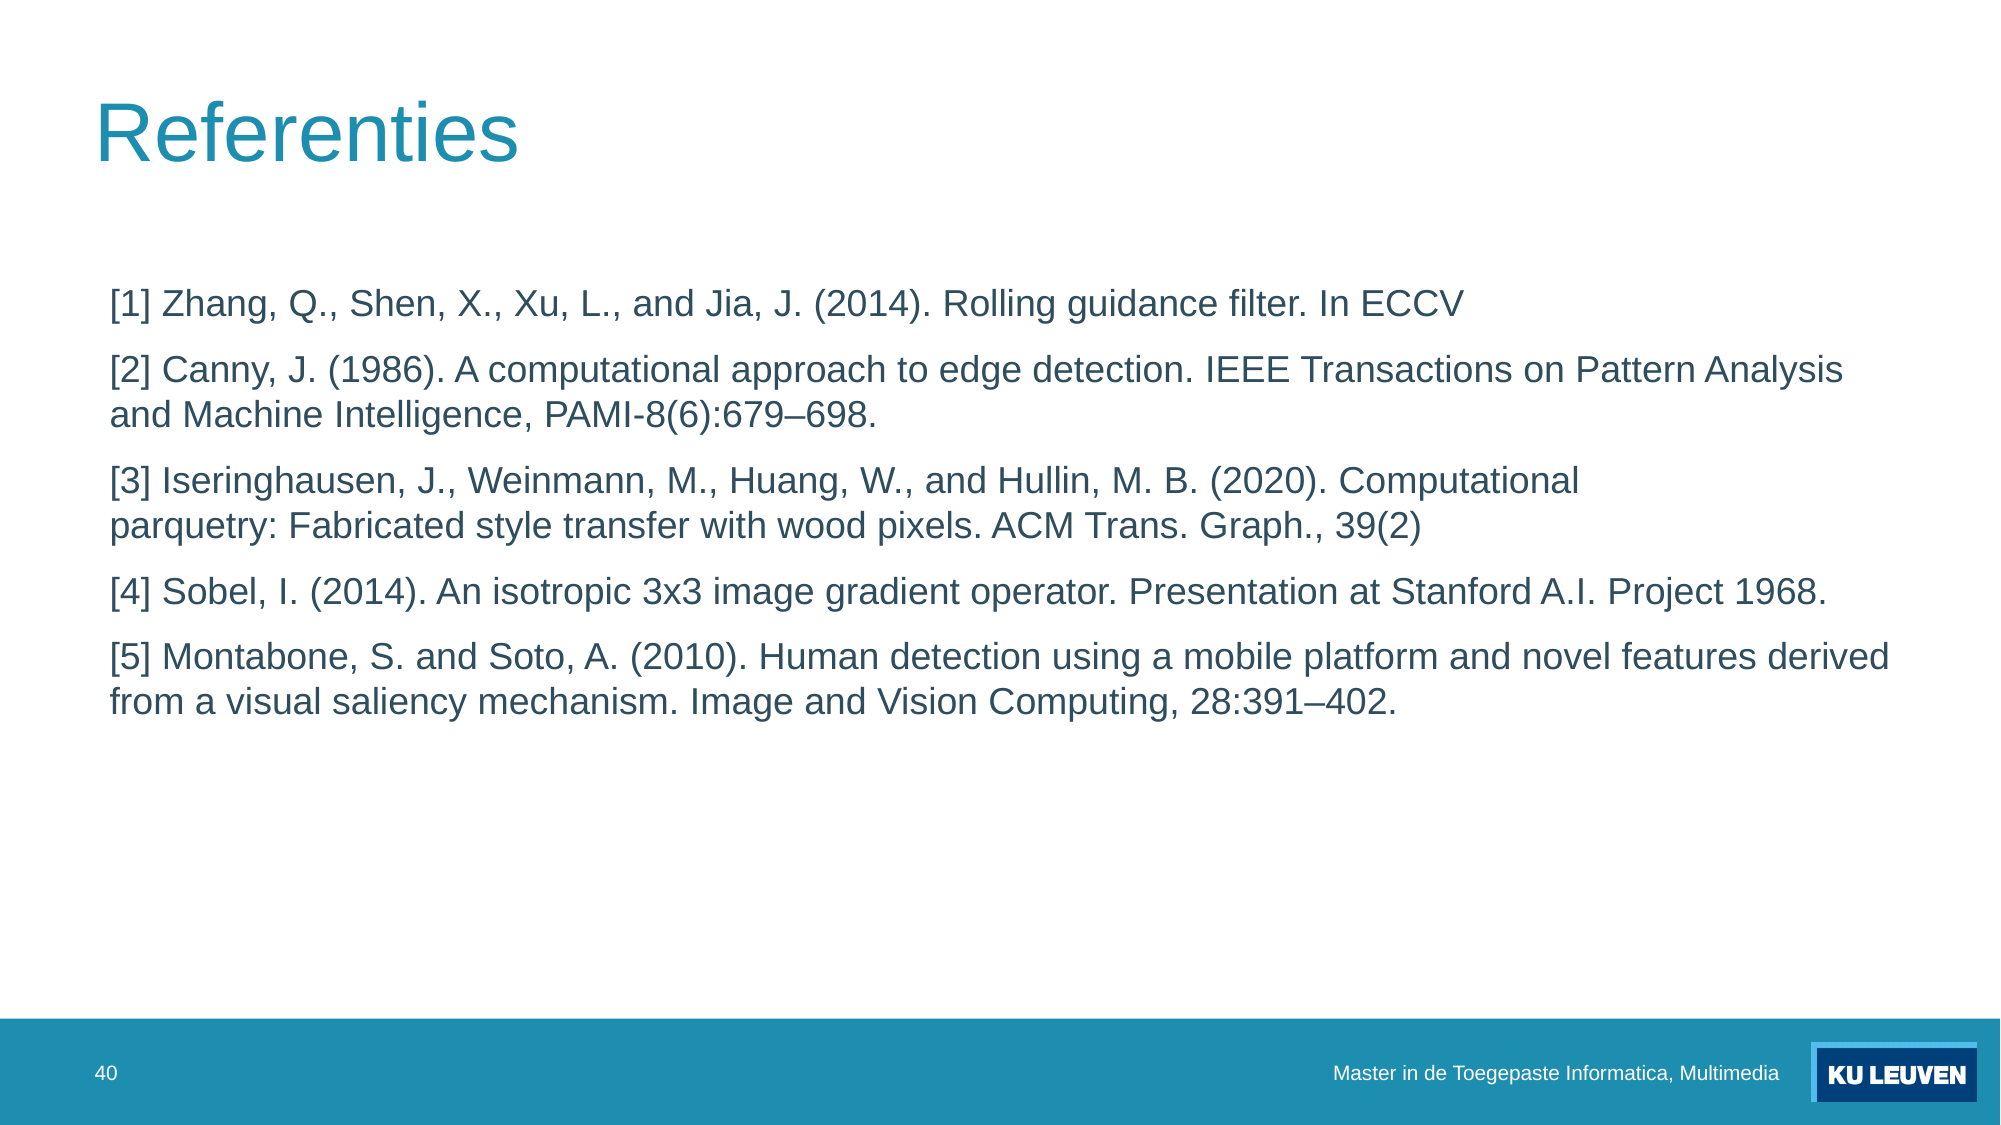

# Referenties
[1] Zhang, Q., Shen, X., Xu, L., and Jia, J. (2014). Rolling guidance filter. In ECCV
[2] Canny, J. (1986). A computational approach to edge detection. IEEE Transactions on Pattern Analysis and Machine Intelligence, PAMI-8(6):679–698.
[3] Iseringhausen, J., Weinmann, M., Huang, W., and Hullin, M. B. (2020). Computational
parquetry: Fabricated style transfer with wood pixels. ACM Trans. Graph., 39(2)
[4] Sobel, I. (2014). An isotropic 3x3 image gradient operator. Presentation at Stanford A.I. Project 1968.
[5] Montabone, S. and Soto, A. (2010). Human detection using a mobile platform and novel features derived from a visual saliency mechanism. Image and Vision Computing, 28:391–402.

40
Master in de Toegepaste Informatica, Multimedia